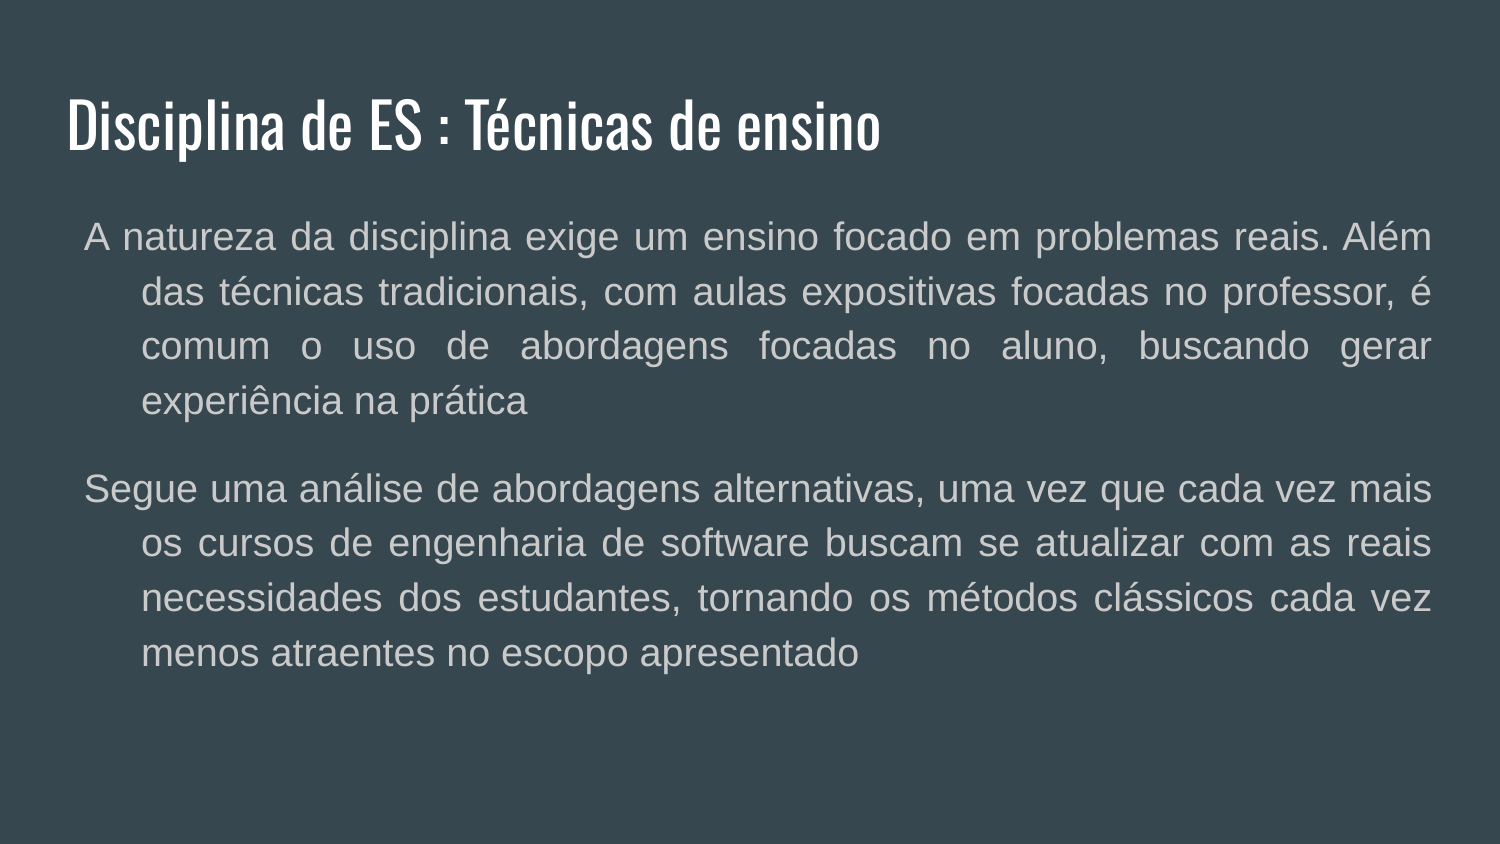

# Disciplina de ES : Técnicas de ensino
A natureza da disciplina exige um ensino focado em problemas reais. Além das técnicas tradicionais, com aulas expositivas focadas no professor, é comum o uso de abordagens focadas no aluno, buscando gerar experiência na prática
Segue uma análise de abordagens alternativas, uma vez que cada vez mais os cursos de engenharia de software buscam se atualizar com as reais necessidades dos estudantes, tornando os métodos clássicos cada vez menos atraentes no escopo apresentado